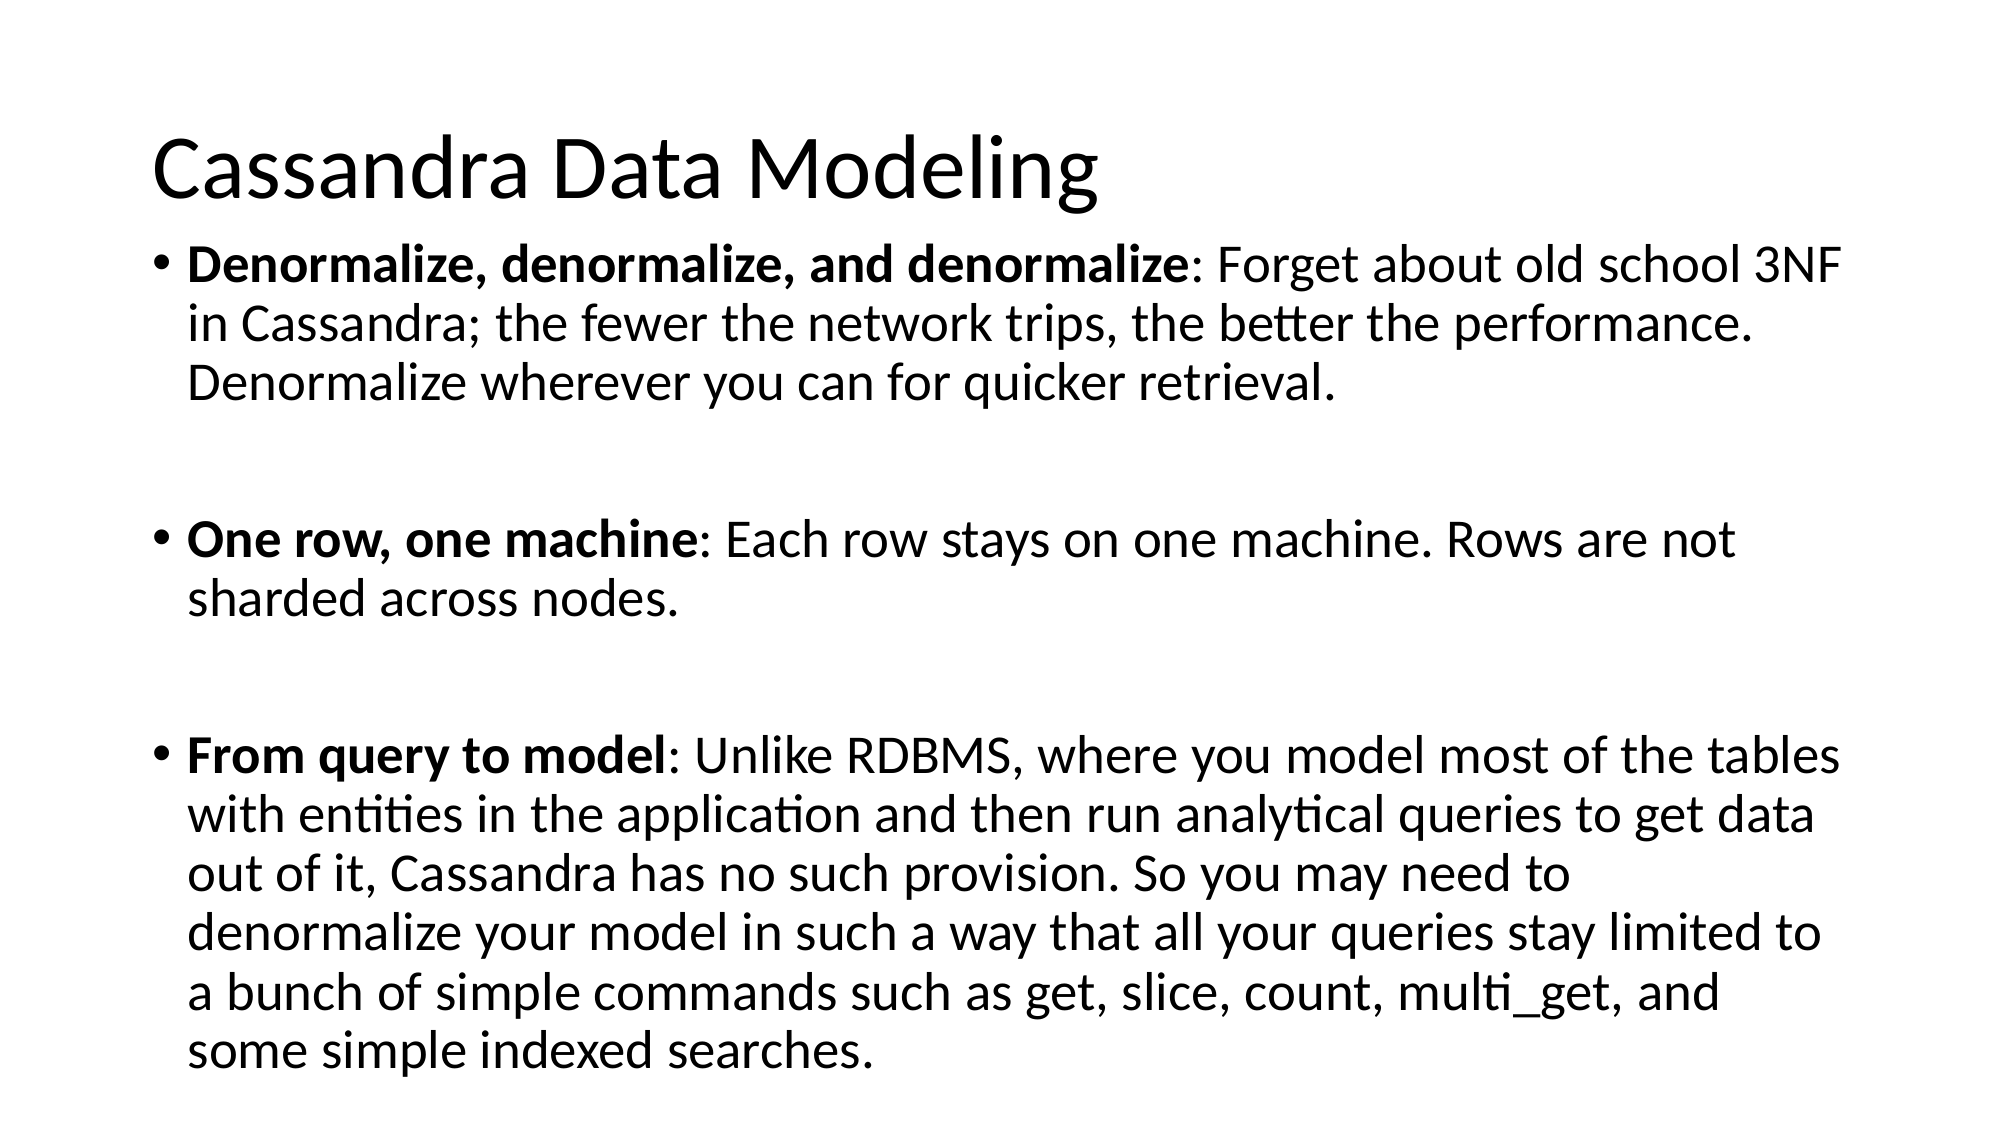

# Cassandra Data Modeling
Denormalize, denormalize, and denormalize: Forget about old school 3NF in Cassandra; the fewer the network trips, the better the performance. Denormalize wherever you can for quicker retrieval.

One row, one machine: Each row stays on one machine. Rows are not sharded across nodes.

From query to model: Unlike RDBMS, where you model most of the tables with entities in the application and then run analytical queries to get data out of it, Cassandra has no such provision. So you may need to denormalize your model in such a way that all your queries stay limited to a bunch of simple commands such as get, slice, count, multi_get, and some simple indexed searches.